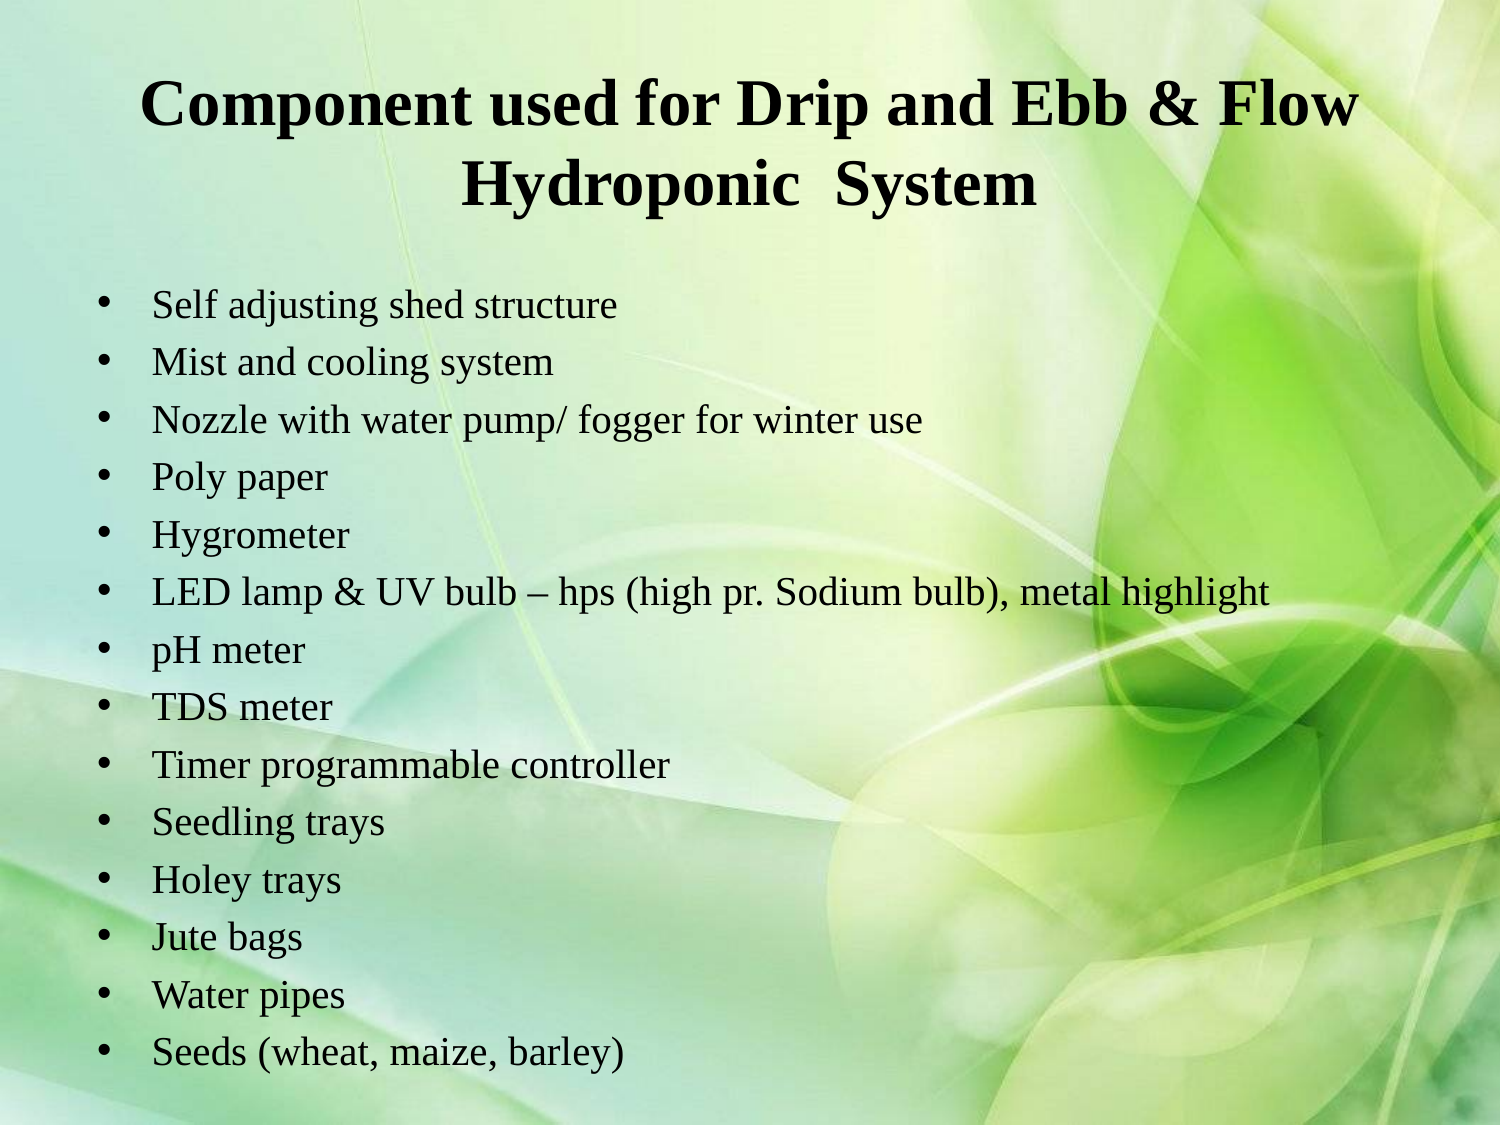

# Component used for Drip and Ebb & Flow Hydroponic  System
Self adjusting shed structure
Mist and cooling system
Nozzle with water pump/ fogger for winter use
Poly paper
Hygrometer
LED lamp & UV bulb – hps (high pr. Sodium bulb), metal highlight
pH meter
TDS meter
Timer programmable controller
Seedling trays
Holey trays
Jute bags
Water pipes
Seeds (wheat, maize, barley)